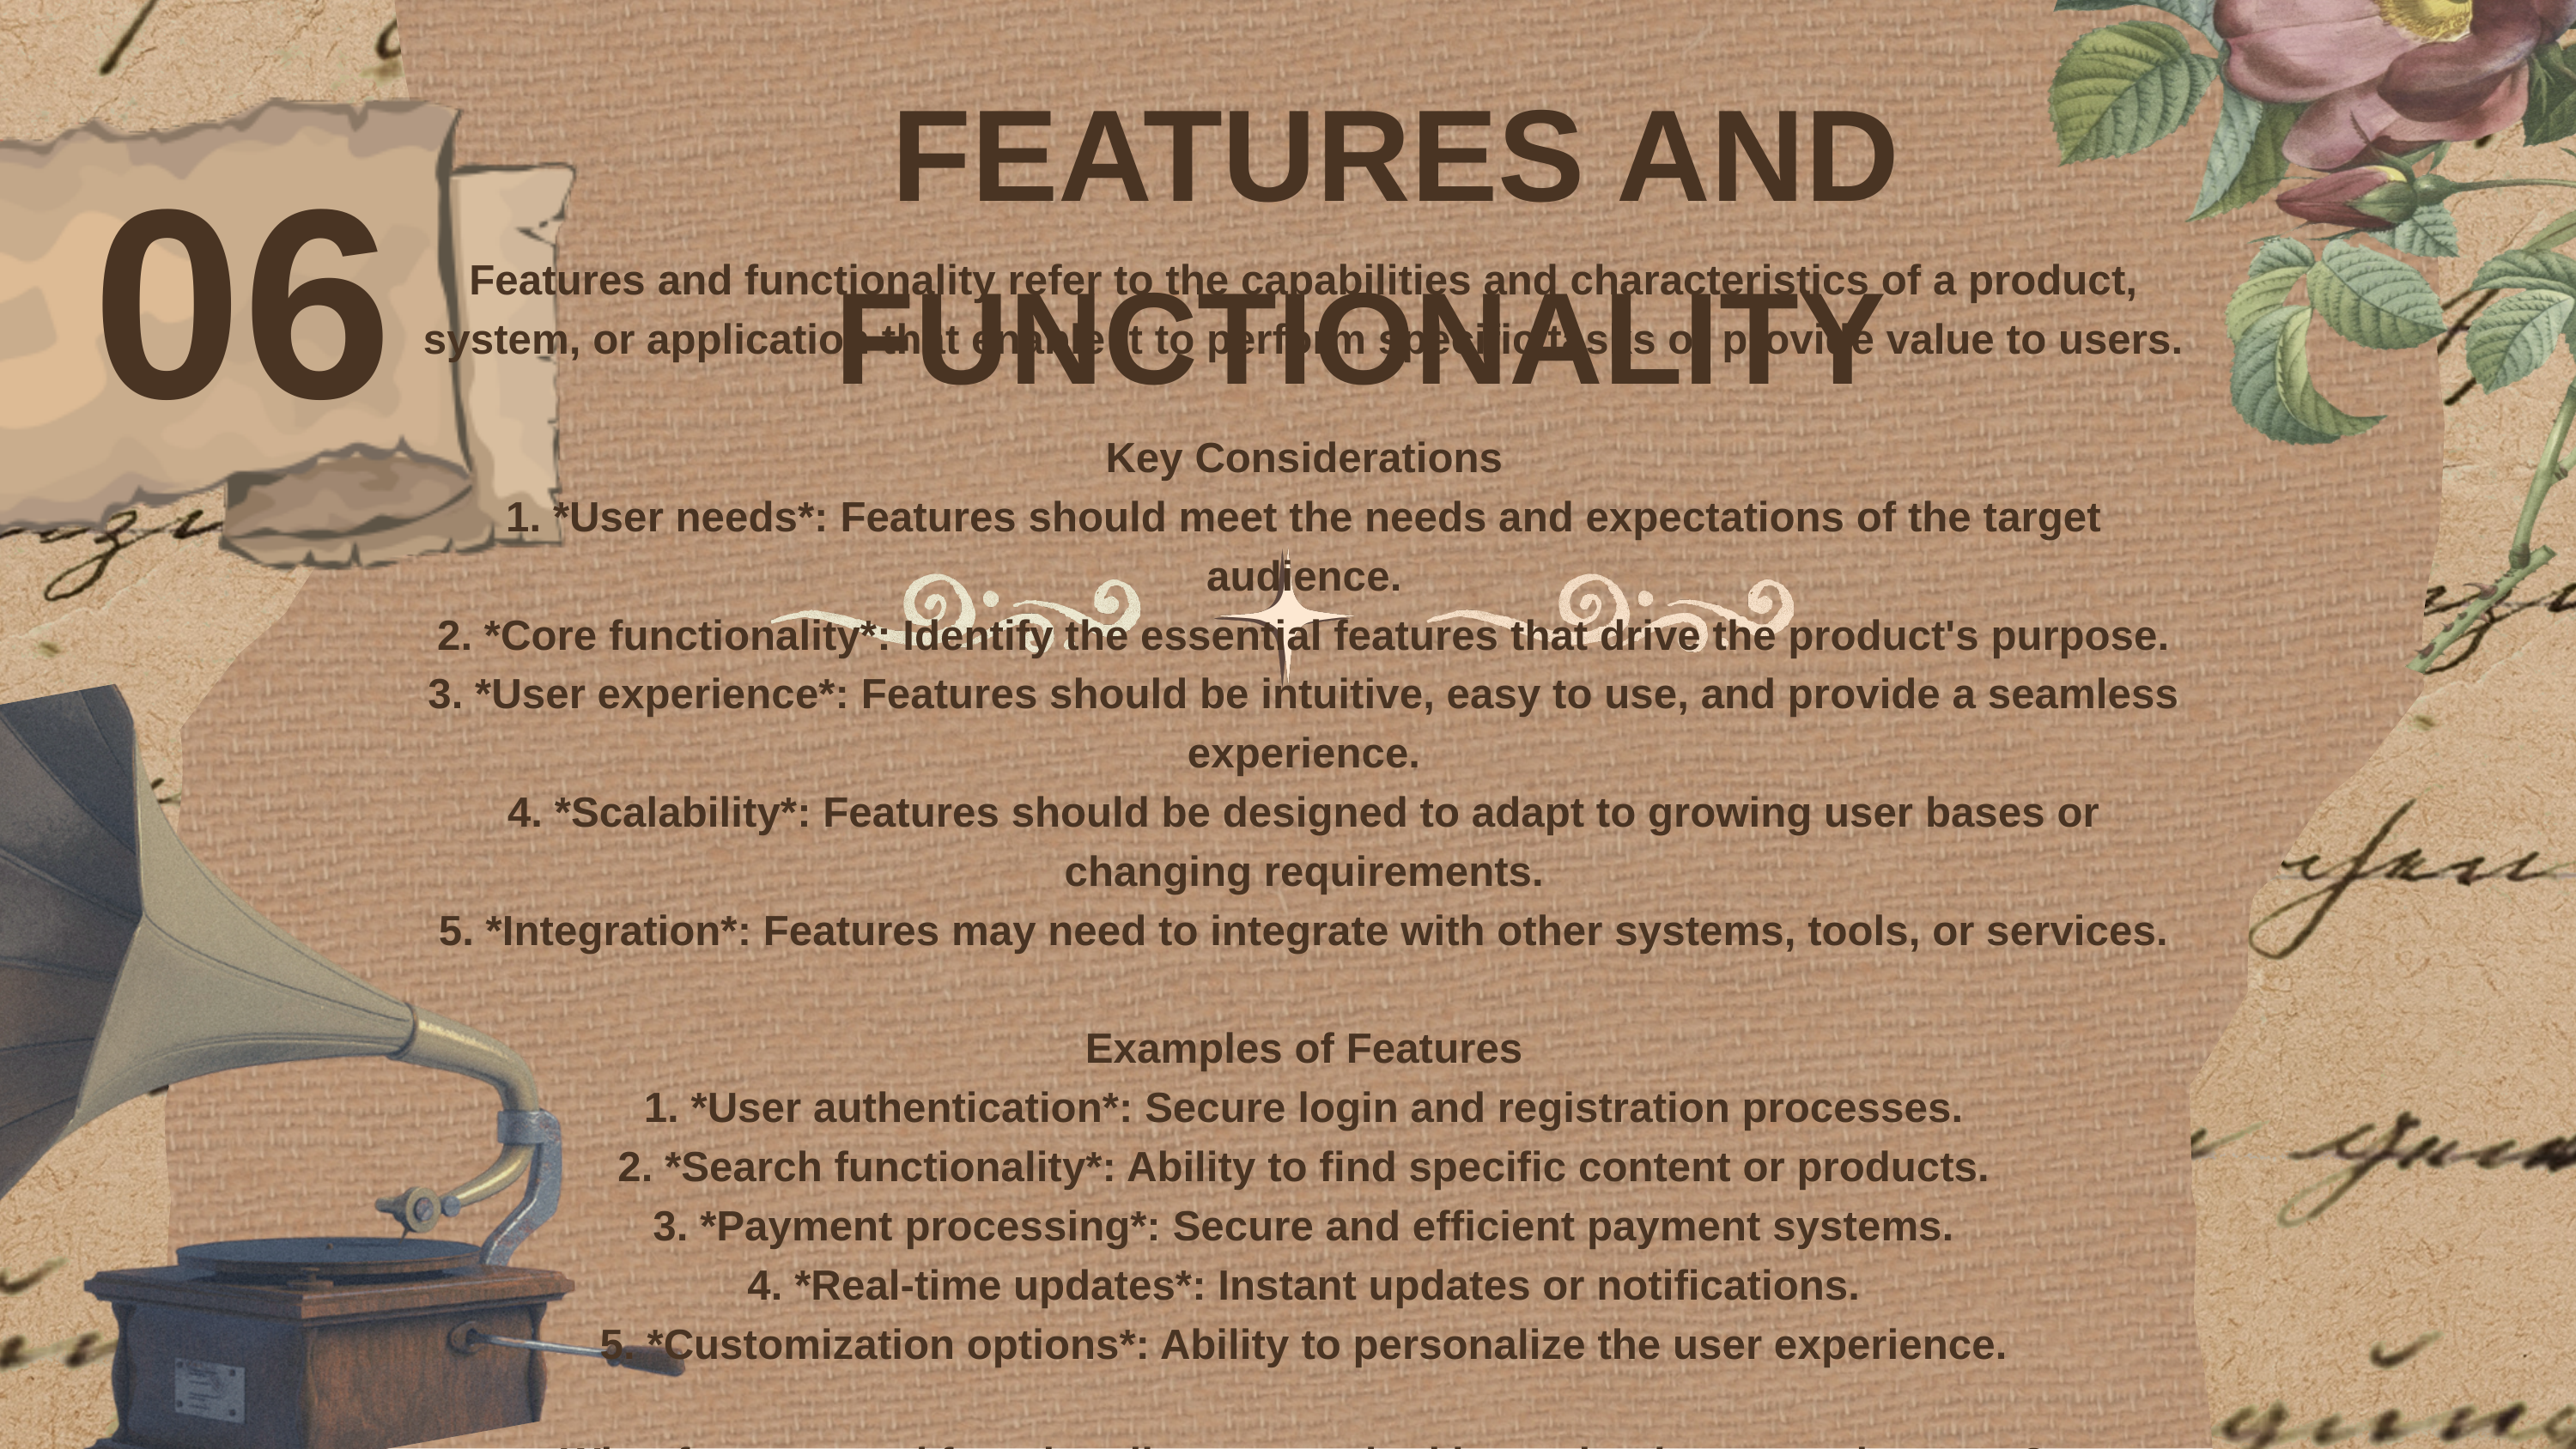

FEATURES AND FUNCTIONALITY

06
Features and functionality refer to the capabilities and characteristics of a product, system, or application that enable it to perform specific tasks or provide value to users.

Key Considerations
1. *User needs*: Features should meet the needs and expectations of the target audience.
2. *Core functionality*: Identify the essential features that drive the product's purpose.
3. *User experience*: Features should be intuitive, easy to use, and provide a seamless experience.
4. *Scalability*: Features should be designed to adapt to growing user bases or changing requirements.
5. *Integration*: Features may need to integrate with other systems, tools, or services.

Examples of Features
1. *User authentication*: Secure login and registration processes.
2. *Search functionality*: Ability to find specific content or products.
3. *Payment processing*: Secure and efficient payment systems.
4. *Real-time updates*: Instant updates or notifications.
5. *Customization options*: Ability to personalize the user experience.

What features and functionality are you looking to implement or improve?